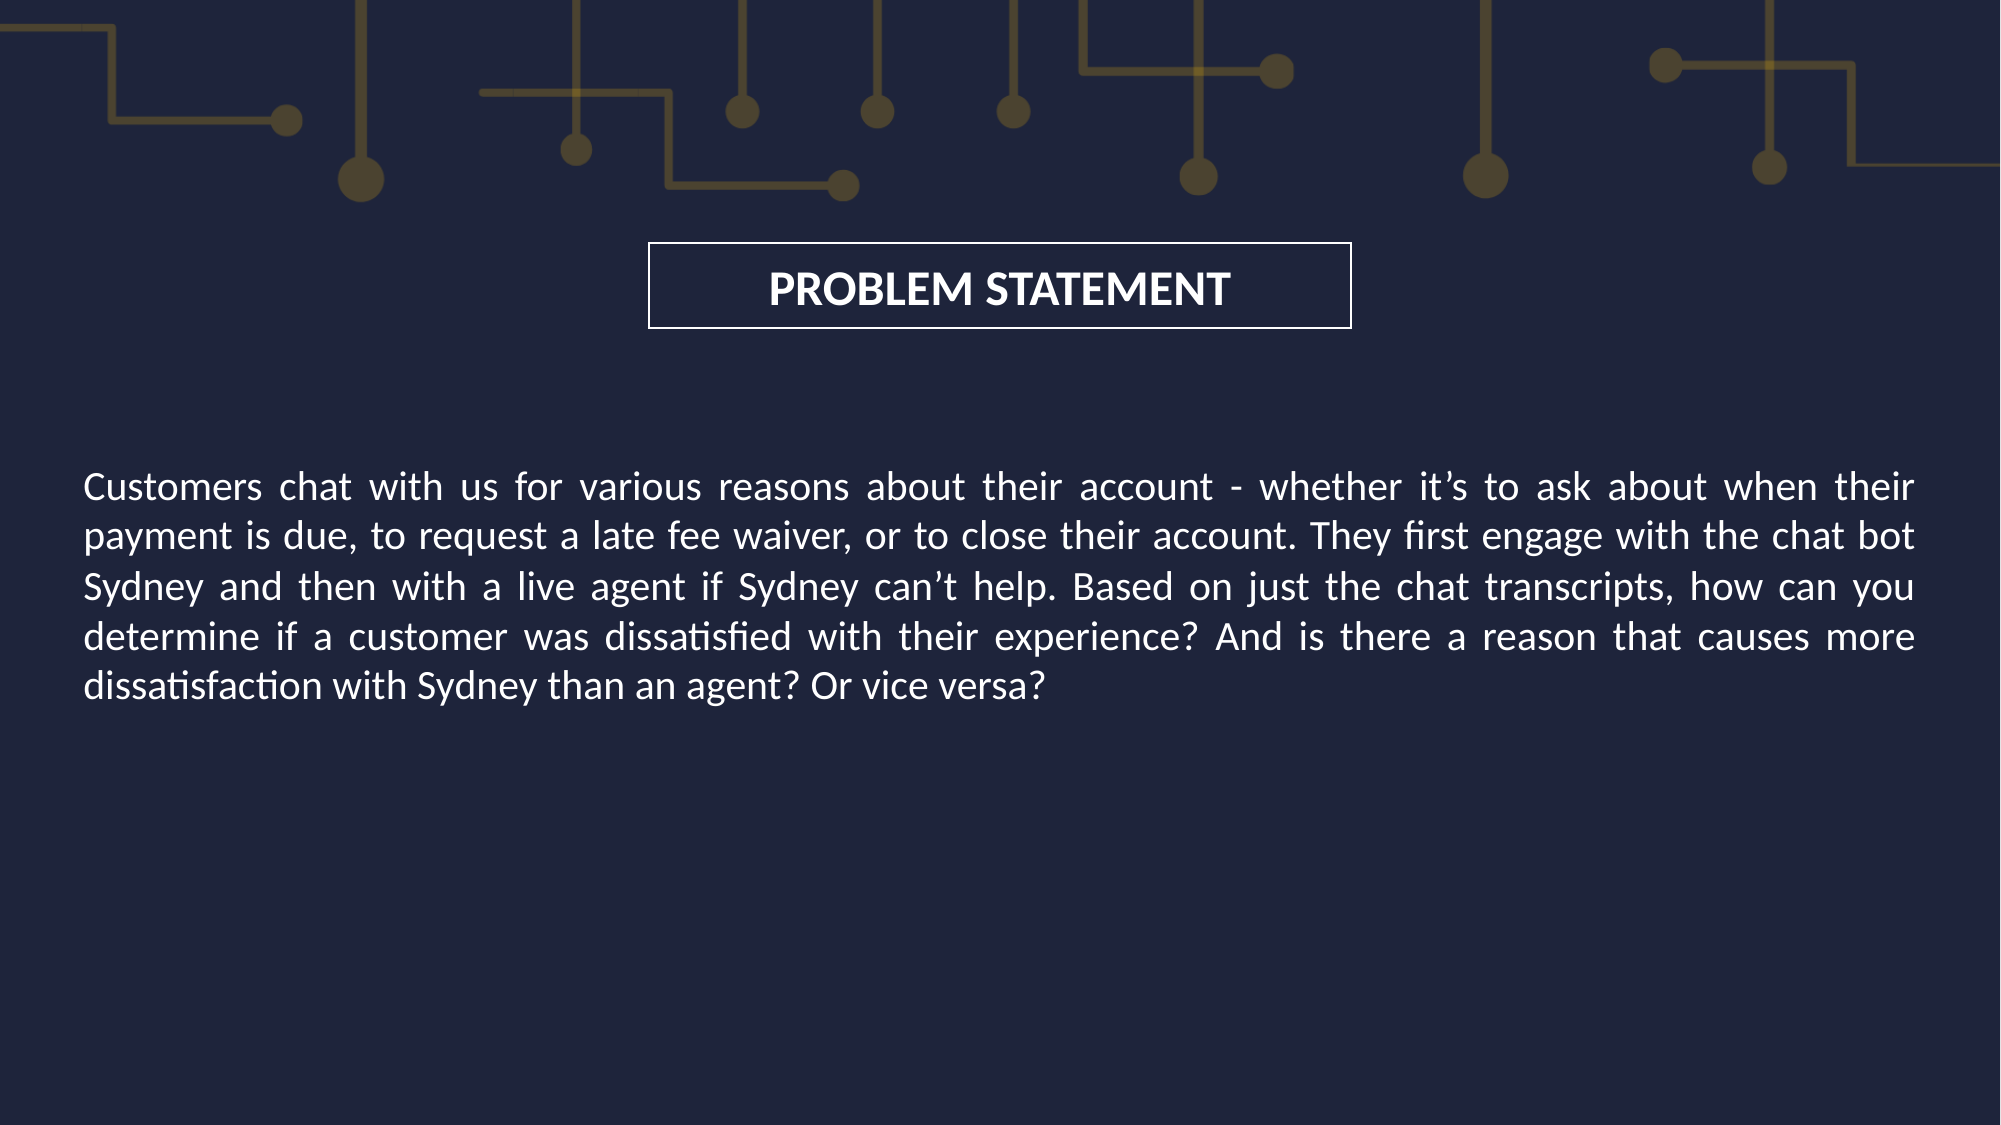

PROBLEM STATEMENT
Customers chat with us for various reasons about their account - whether it’s to ask about when their payment is due, to request a late fee waiver, or to close their account. They first engage with the chat bot Sydney and then with a live agent if Sydney can’t help. Based on just the chat transcripts, how can you determine if a customer was dissatisfied with their experience? And is there a reason that causes more dissatisfaction with Sydney than an agent? Or vice versa?